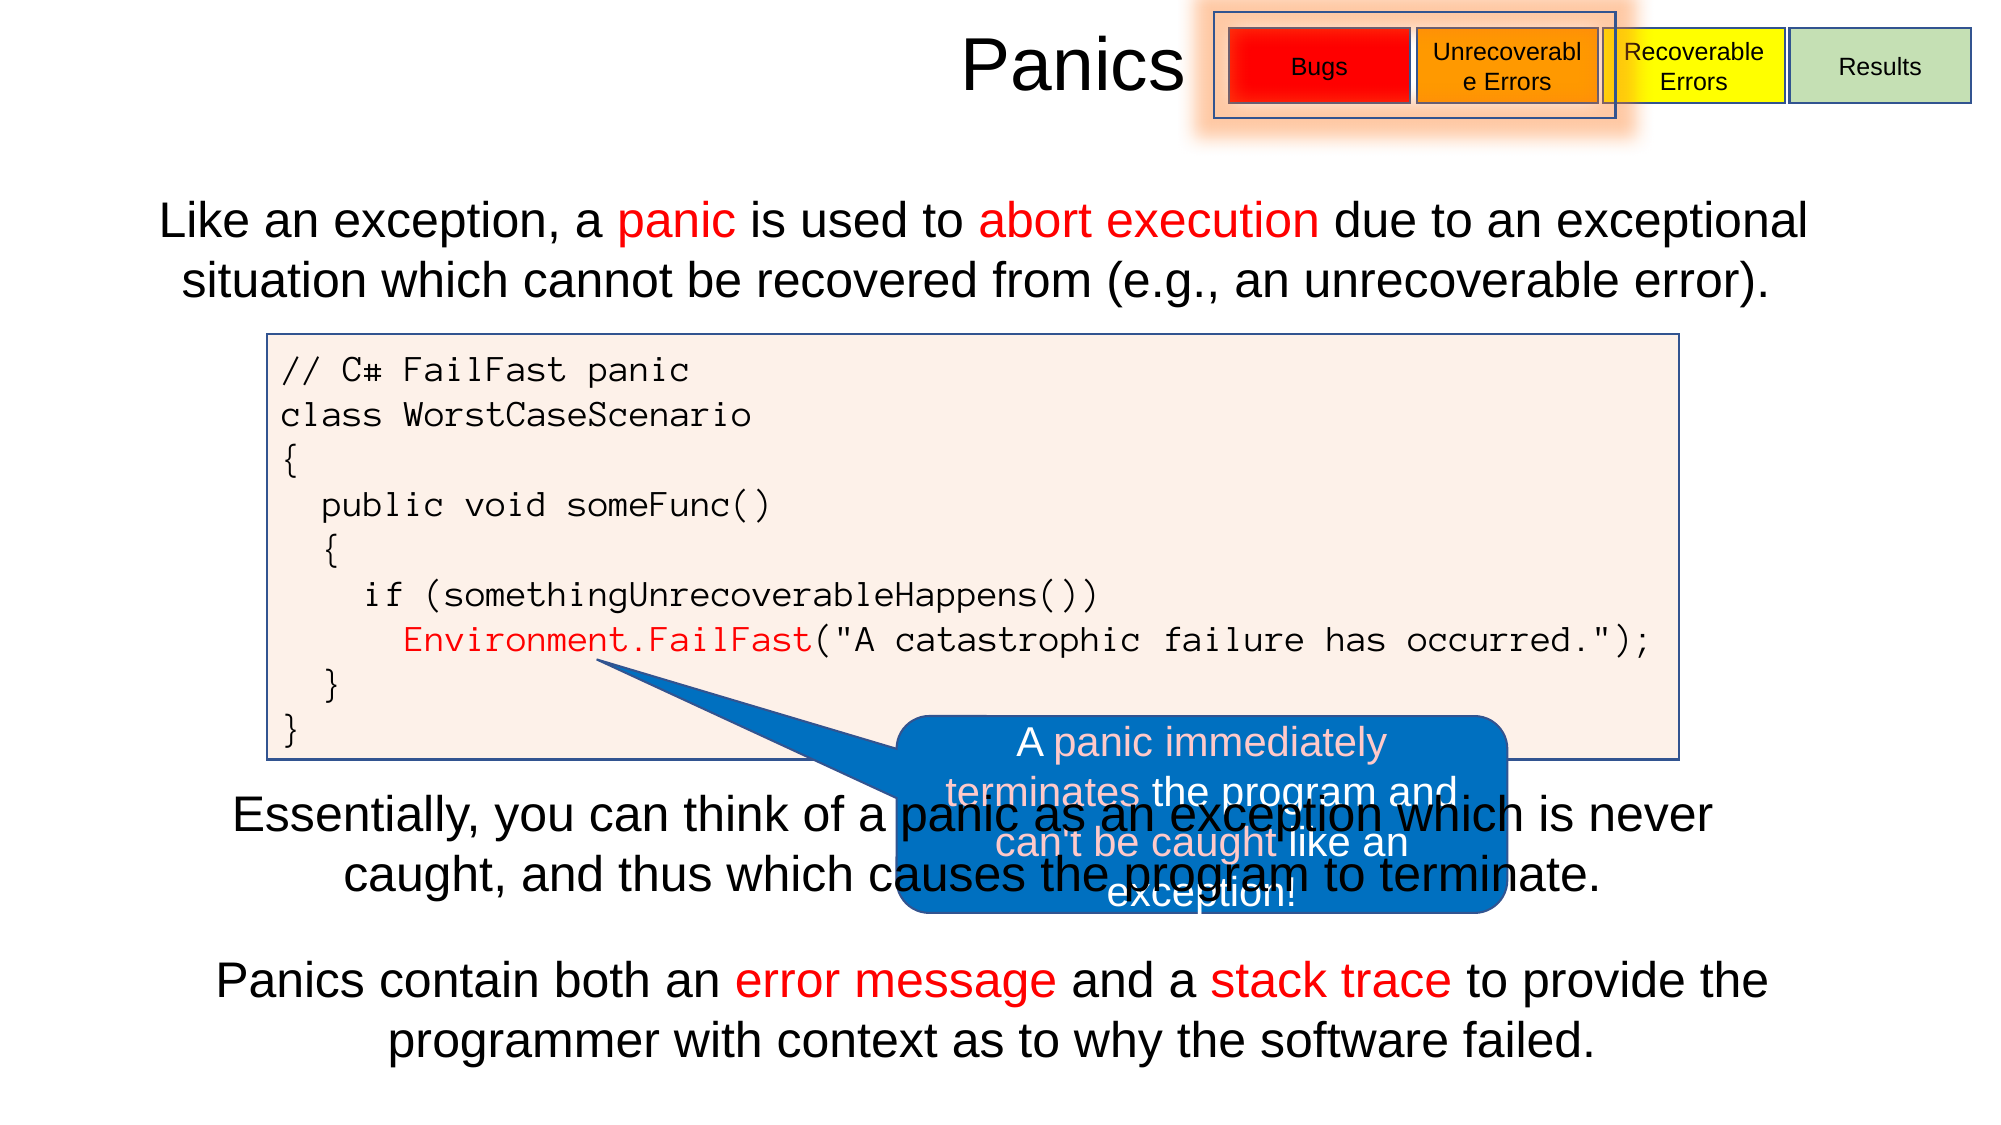

Panics

Bugs
Unrecoverable Errors
Recoverable Errors
Results
Like an exception, a panic is used to abort execution due to an exceptional situation which cannot be recovered from (e.g., an unrecoverable error).
// C# FailFast panic
class WorstCaseScenario
{
  public void someFunc()
  {
    if (somethingUnrecoverableHappens())
      Environment.FailFast("A catastrophic failure has occurred.");
  }
}
A panic immediately terminates the program and can't be caught like an exception!
Essentially, you can think of a panic as an exception which is never caught, and thus which causes the program to terminate.
Panics contain both an error message and a stack trace to provide the programmer with context as to why the software failed.